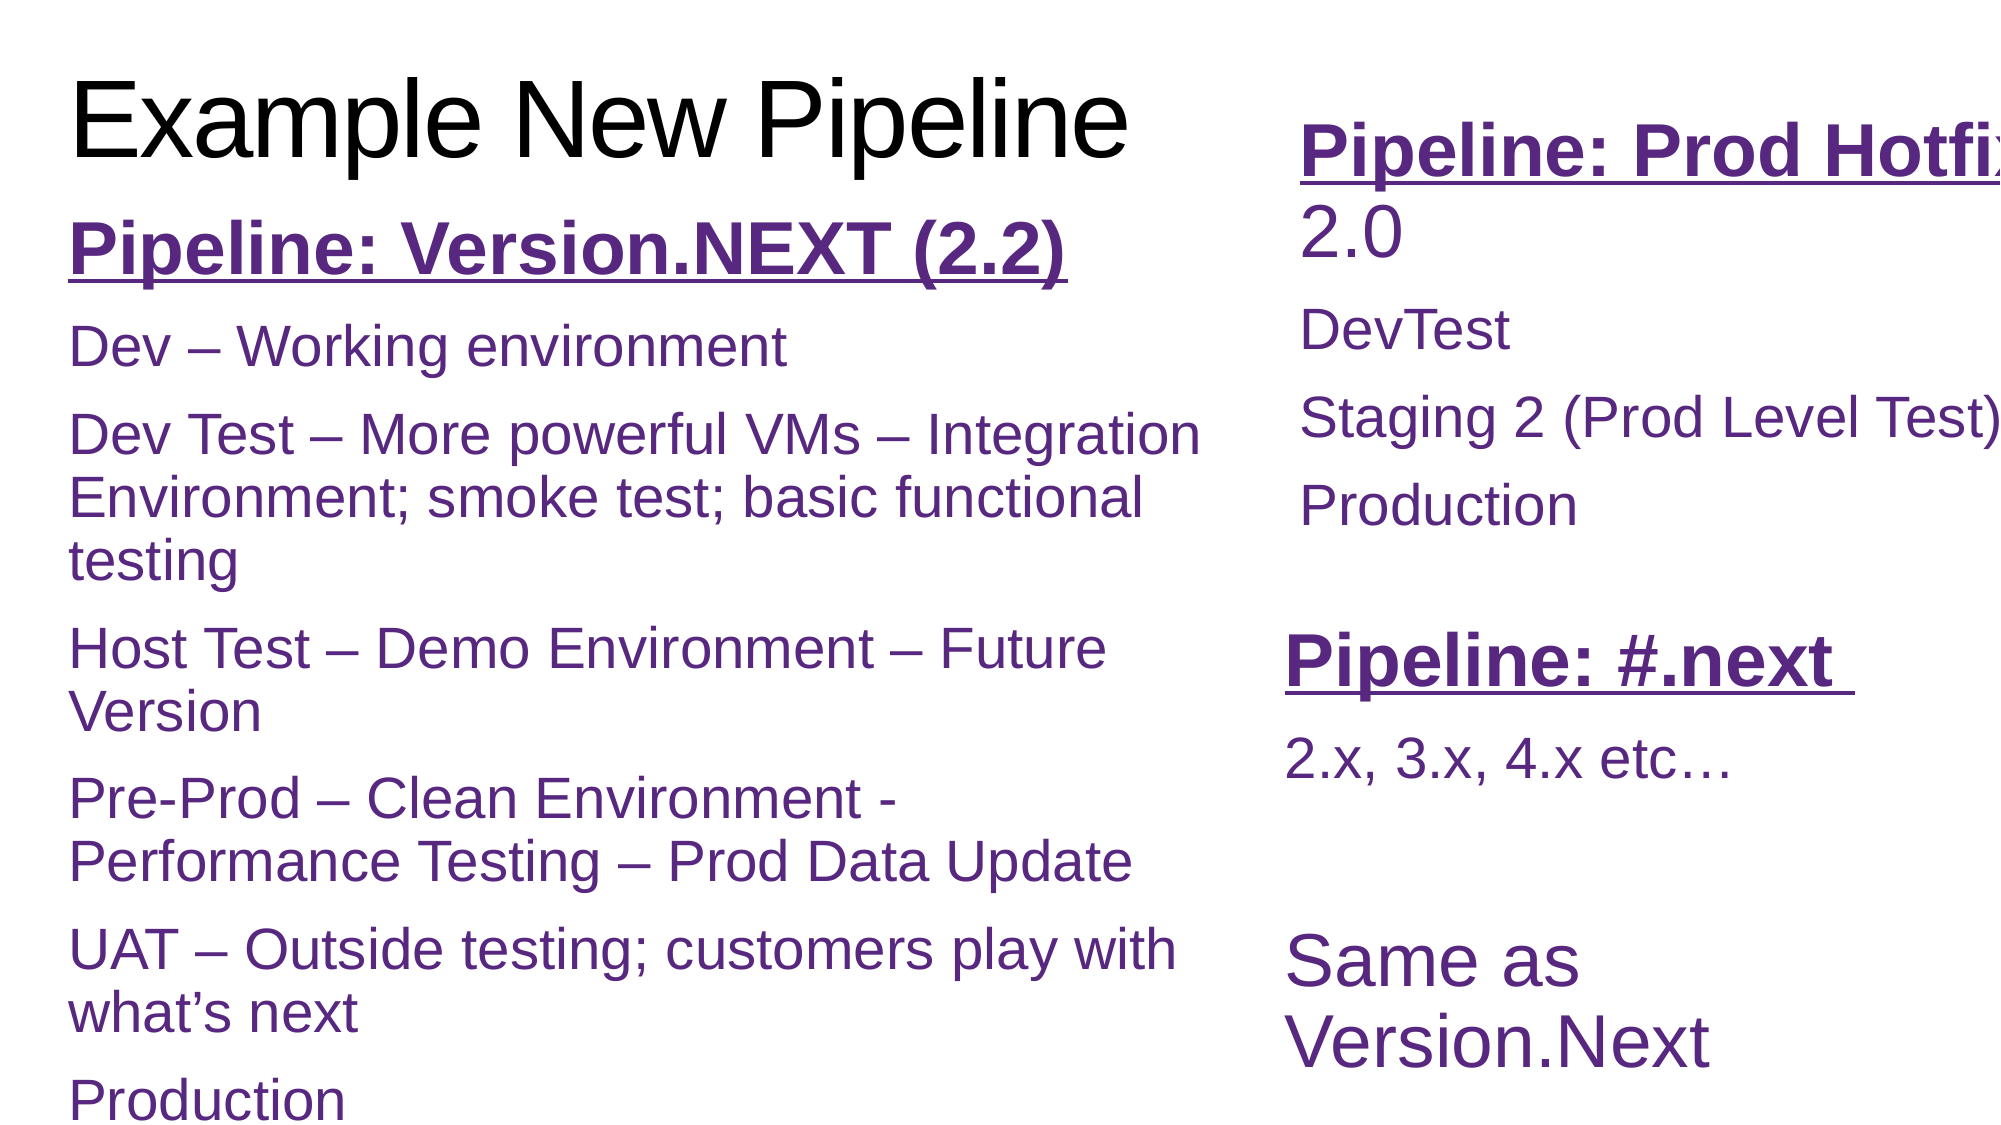

# Example New Pipeline
Pipeline: Prod Hotfix 2.0
DevTest
Staging 2 (Prod Level Test)
Production
Pipeline: Version.NEXT (2.2)
Dev – Working environment
Dev Test – More powerful VMs – Integration Environment; smoke test; basic functional testing
Host Test – Demo Environment – Future Version
Pre-Prod – Clean Environment - Performance Testing – Prod Data Update
UAT – Outside testing; customers play with what’s next
Production
Pipeline: #.next
2.x, 3.x, 4.x etc…

Same as Version.Next